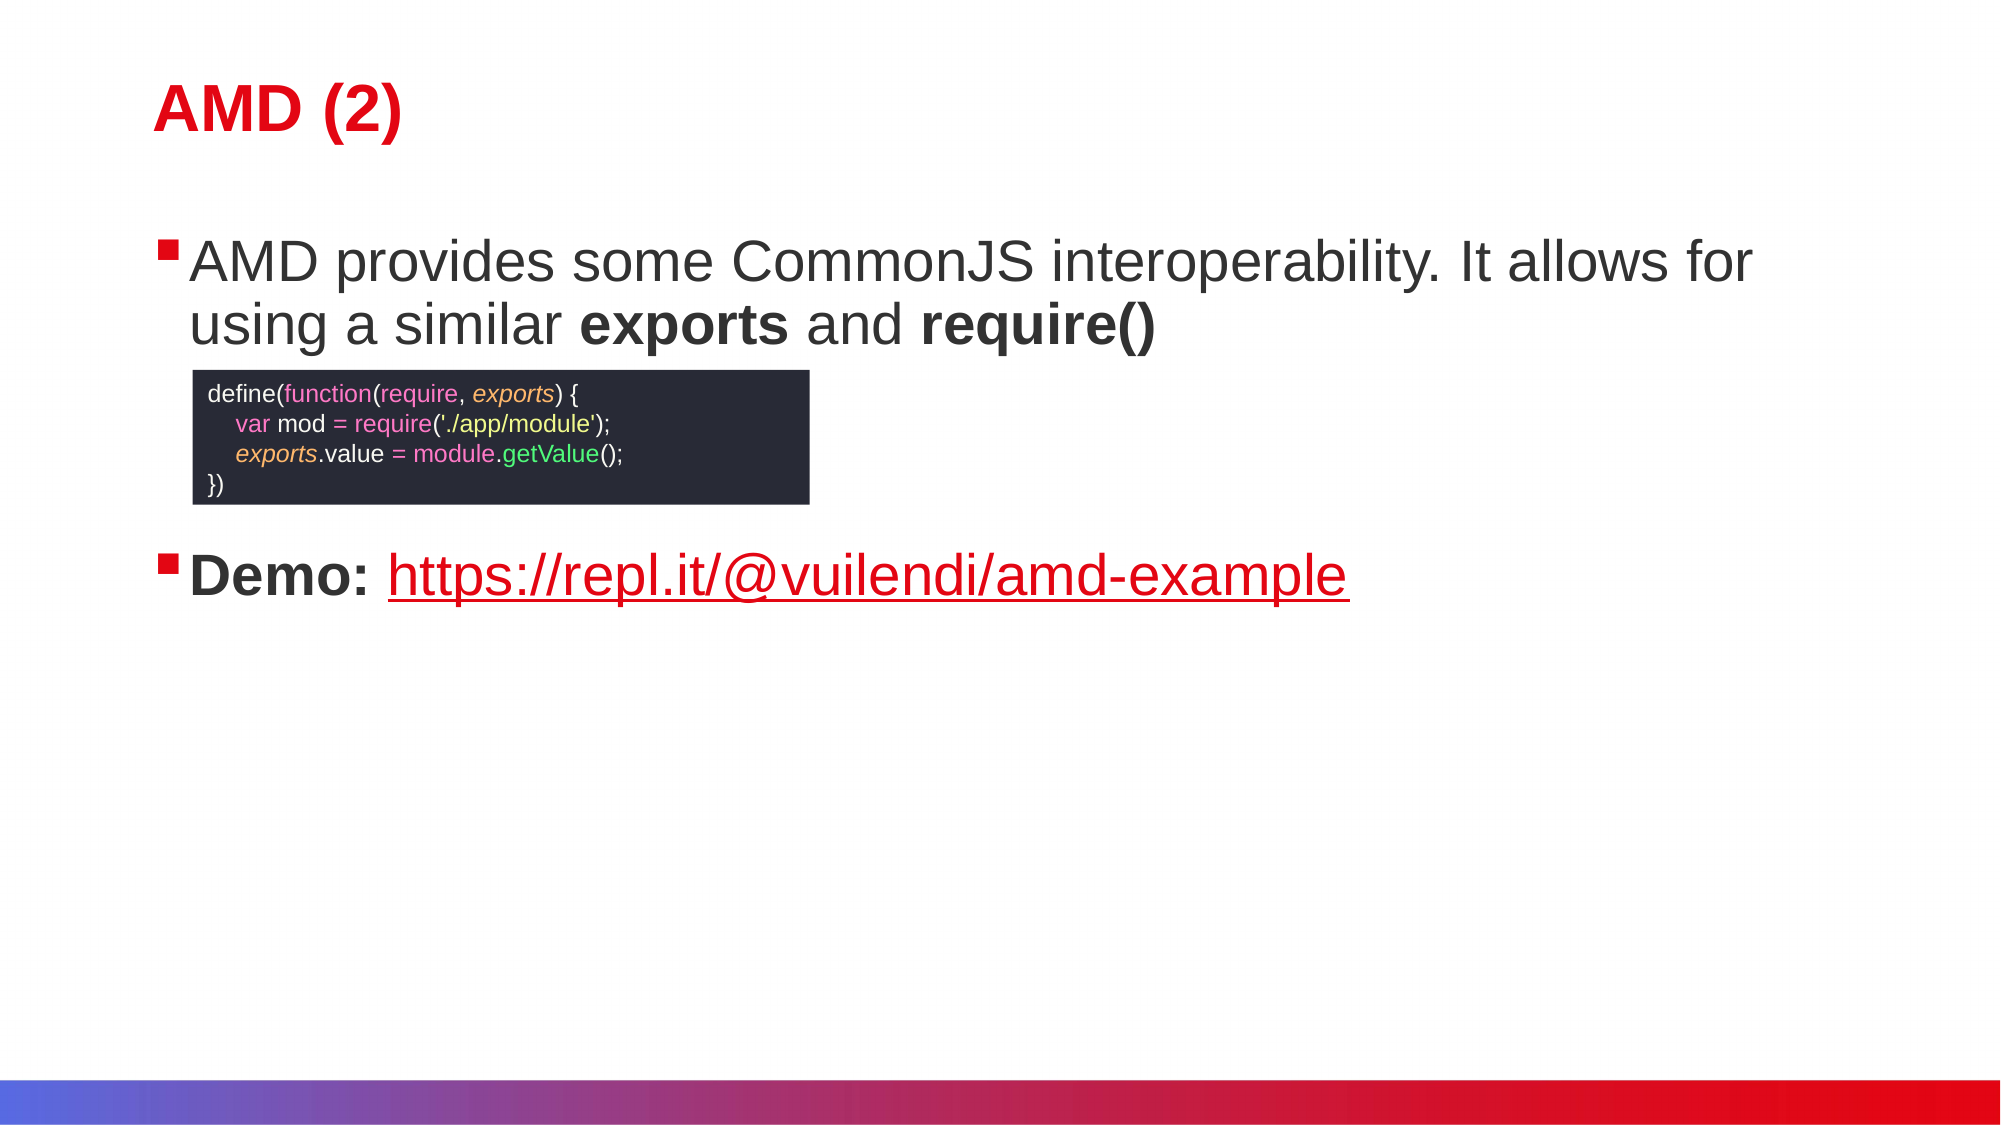

# AMD (2)
AMD provides some CommonJS interoperability. It allows for using a similar exports and require()

Demo: https://repl.it/@vuilendi/amd-example
define(function(require, exports) {
    var mod = require('./app/module');
    exports.value = module.getValue();
})